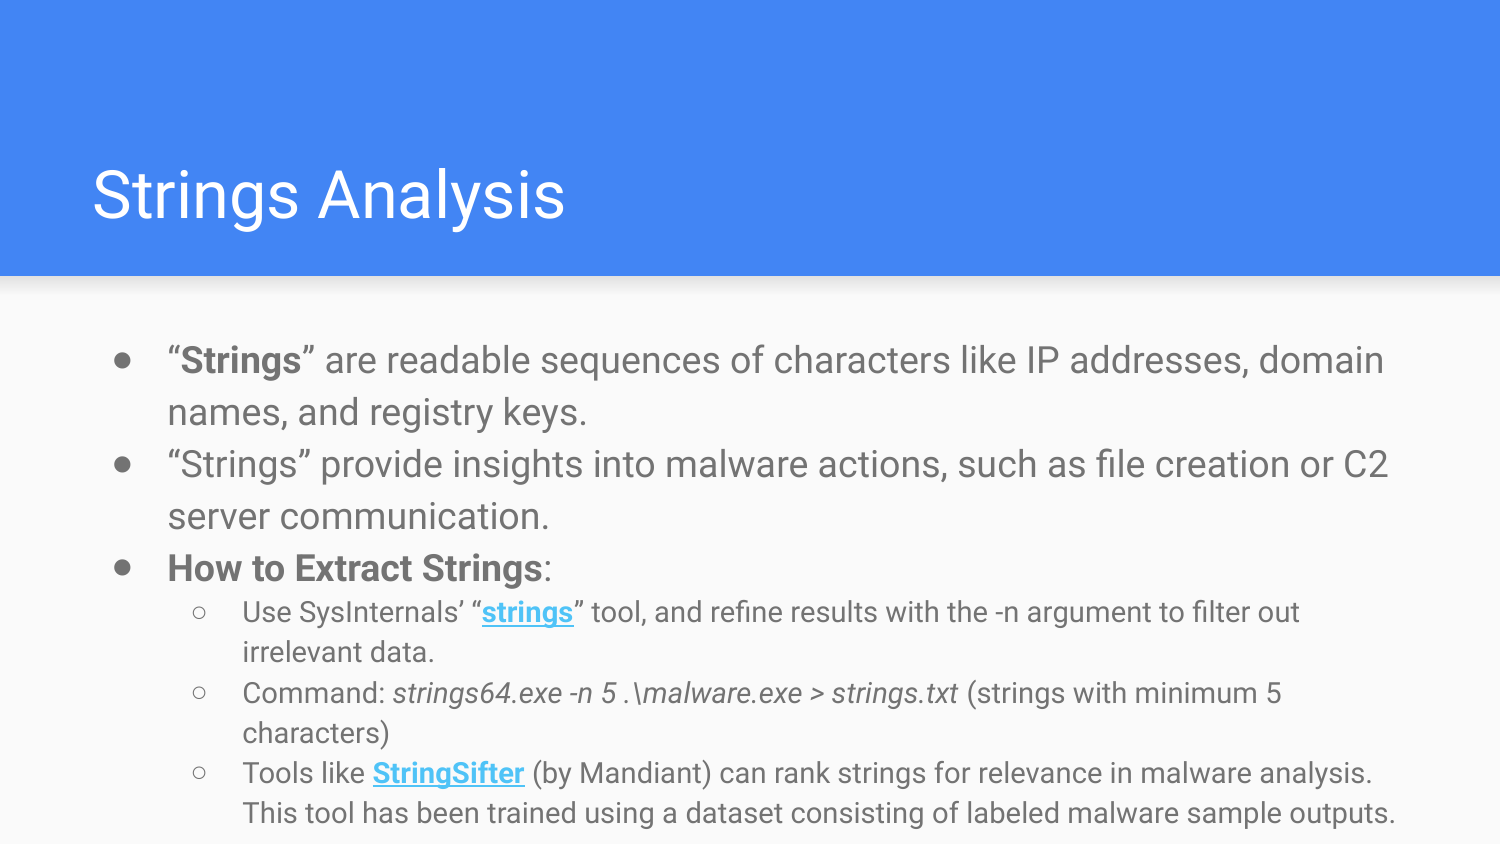

# Strings Analysis
“Strings” are readable sequences of characters like IP addresses, domain names, and registry keys.
“Strings” provide insights into malware actions, such as file creation or C2 server communication.
How to Extract Strings:
Use SysInternals’ “strings” tool, and refine results with the -n argument to filter out irrelevant data.
Command: strings64.exe -n 5 .\malware.exe > strings.txt (strings with minimum 5 characters)
Tools like StringSifter (by Mandiant) can rank strings for relevance in malware analysis. This tool has been trained using a dataset consisting of labeled malware sample outputs.